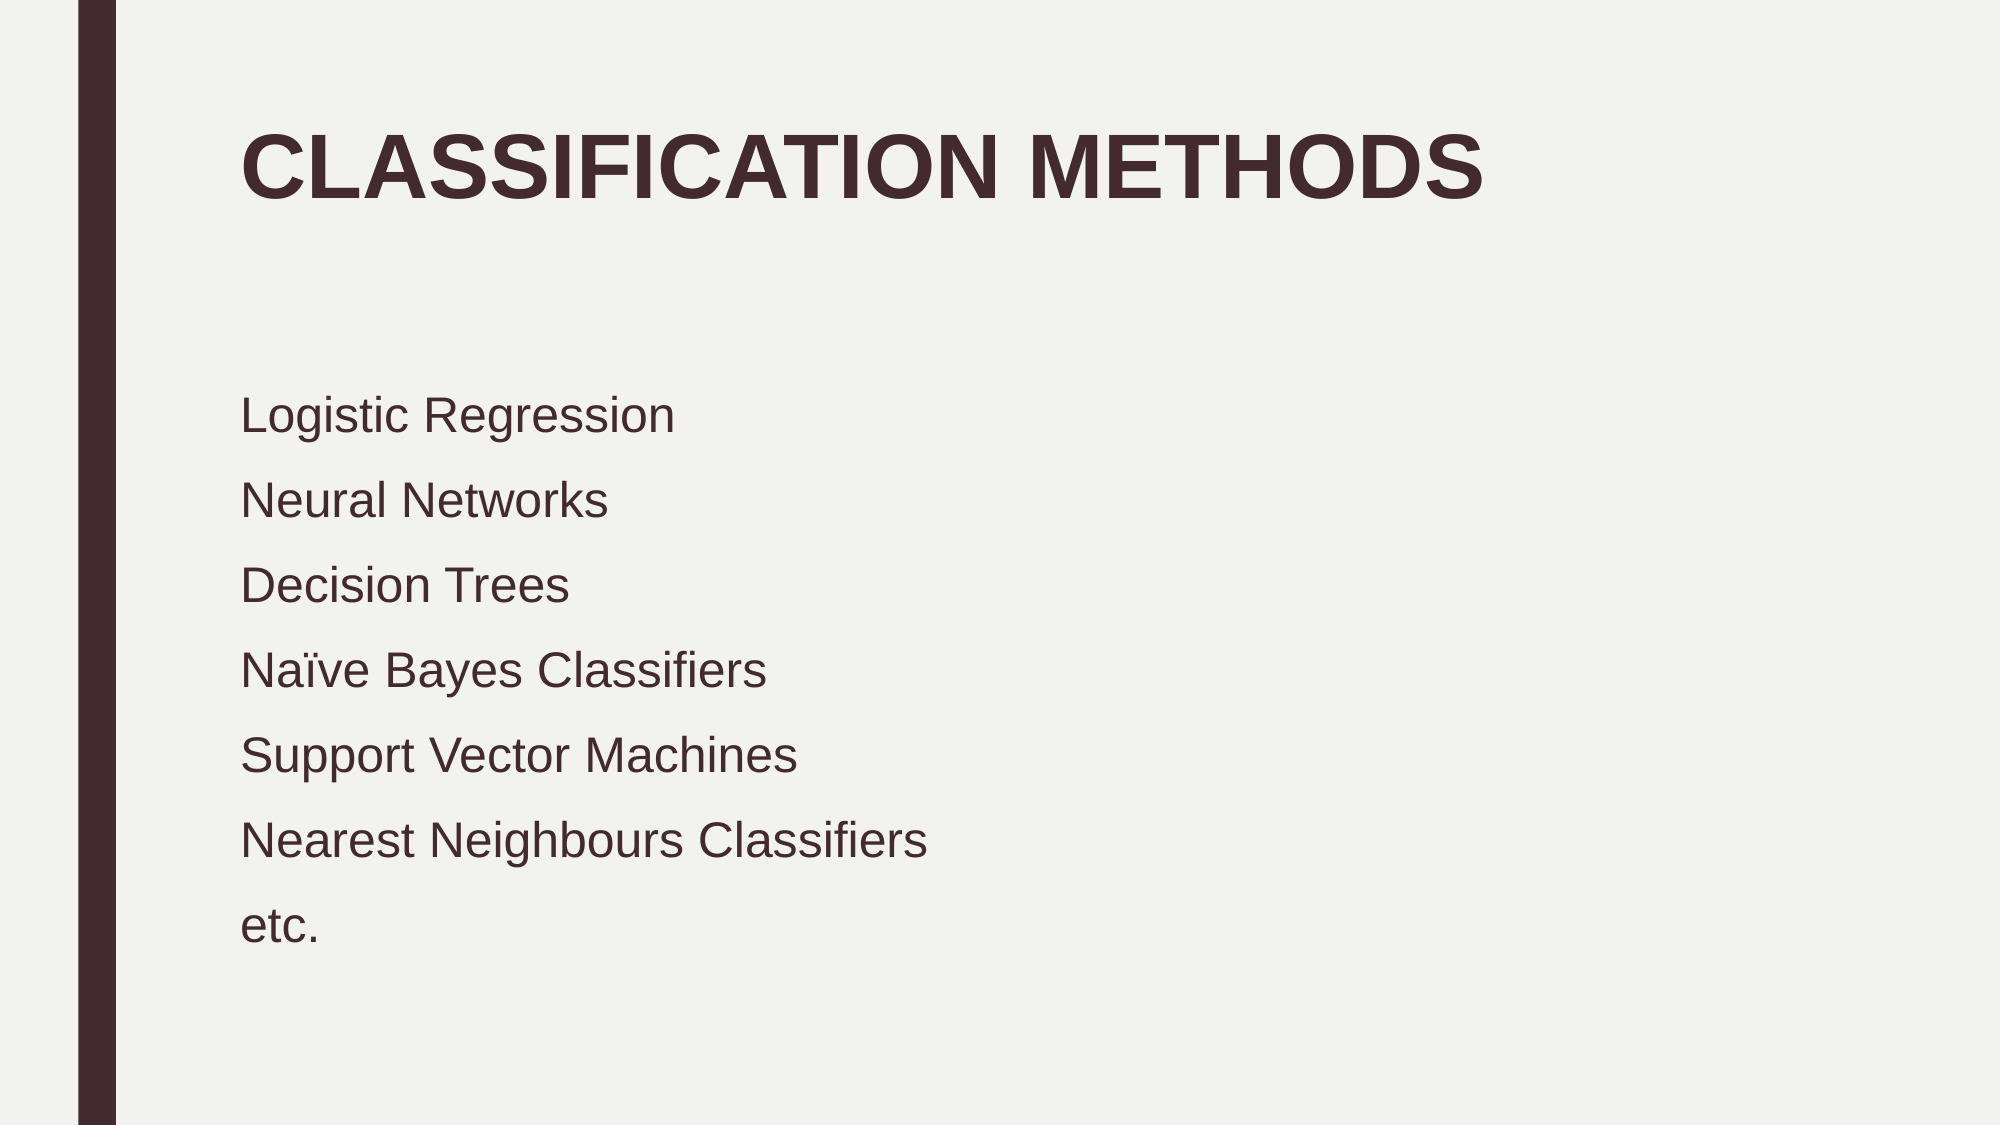

# CLASSIFICATION METHODS
Logistic Regression
Neural Networks
Decision Trees
Naïve Bayes Classifiers
Support Vector Machines
Nearest Neighbours Classifiers
etc.